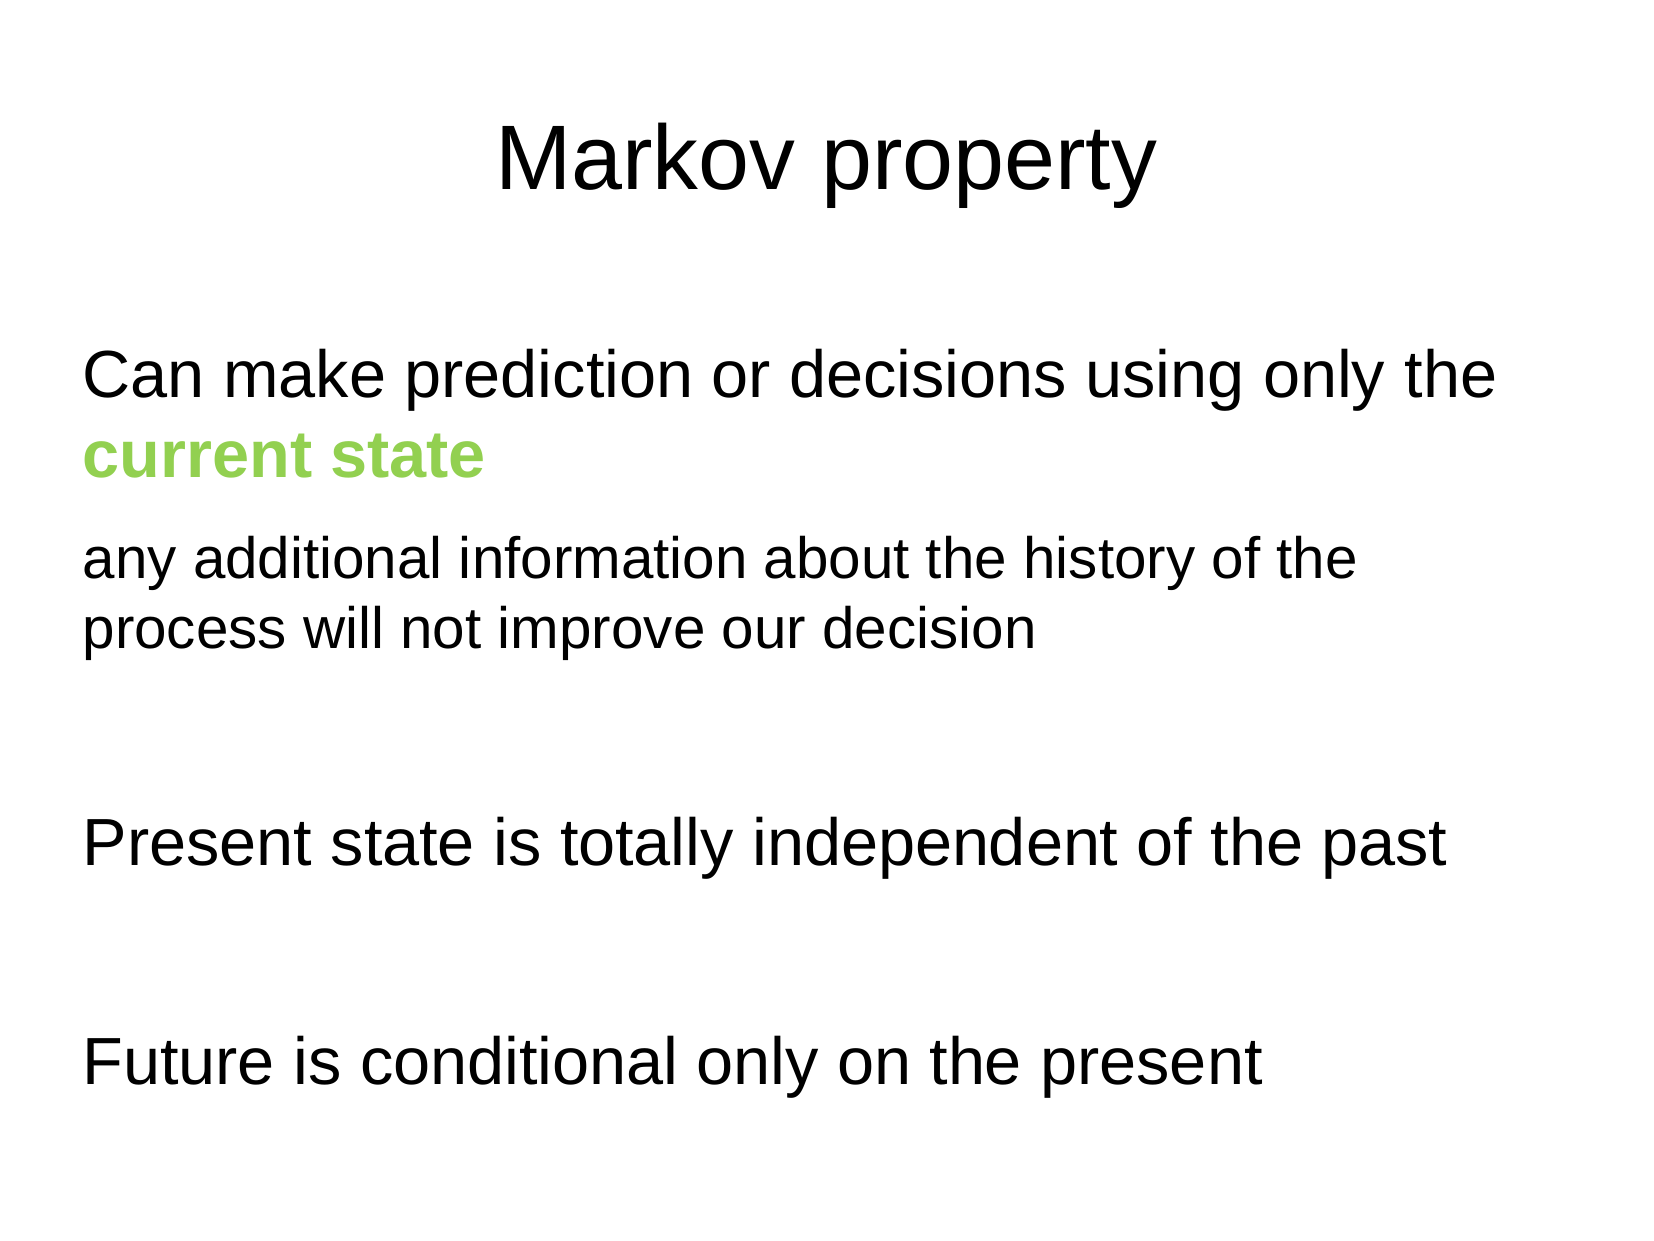

Markov property
Can make prediction or decisions using only the current state
any additional information about the history of the process will not improve our decision

Present state is totally independent of the past

Future is conditional only on the present